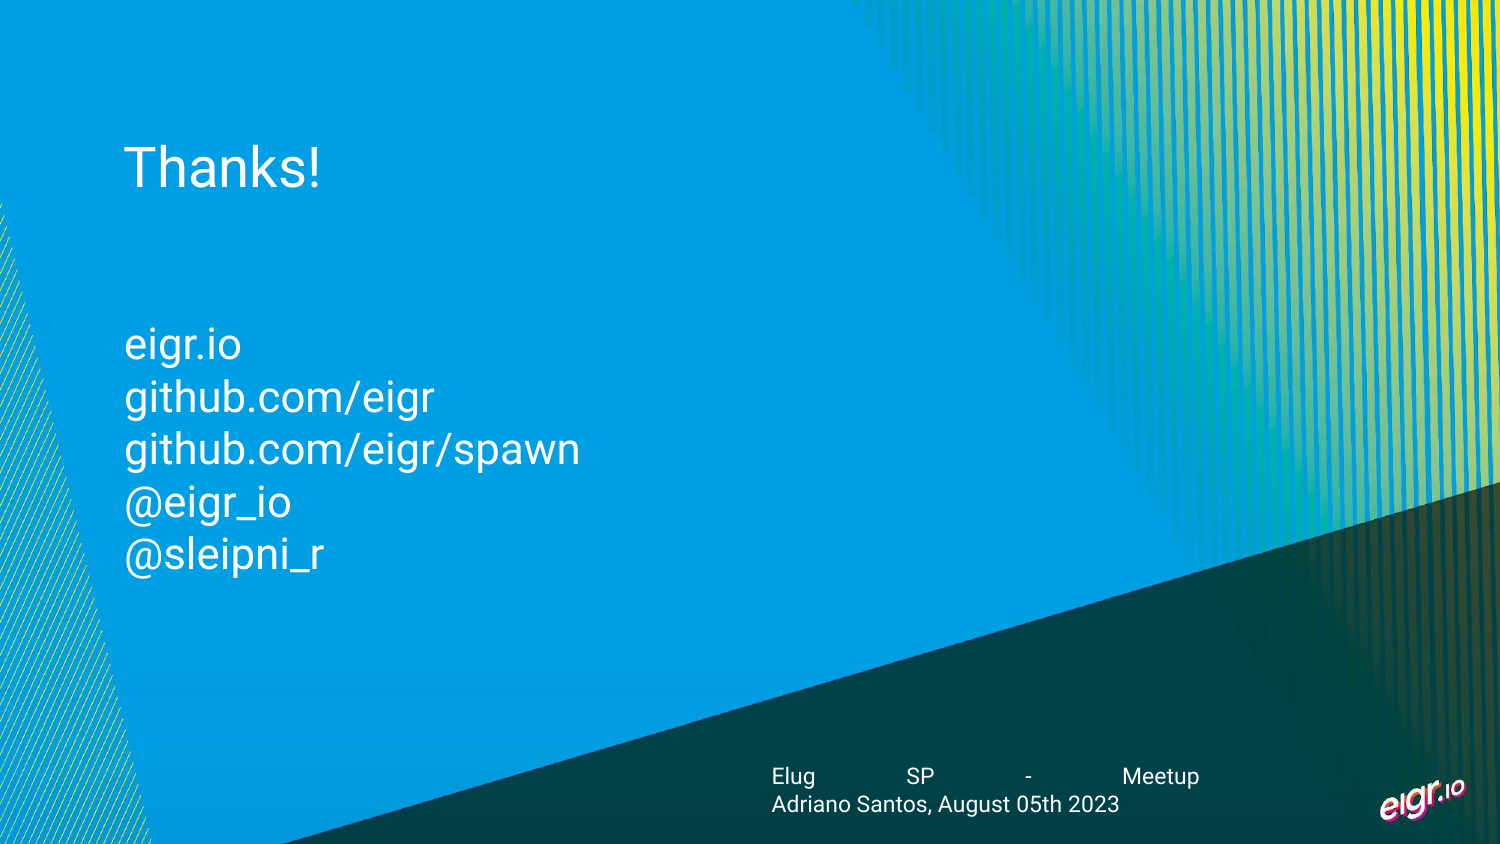

Thanks!
eigr.io
github.com/eigr
github.com/eigr/spawn
@eigr_io
@sleipni_r
Elug SP - Meetup
Adriano Santos, August 05th 2023